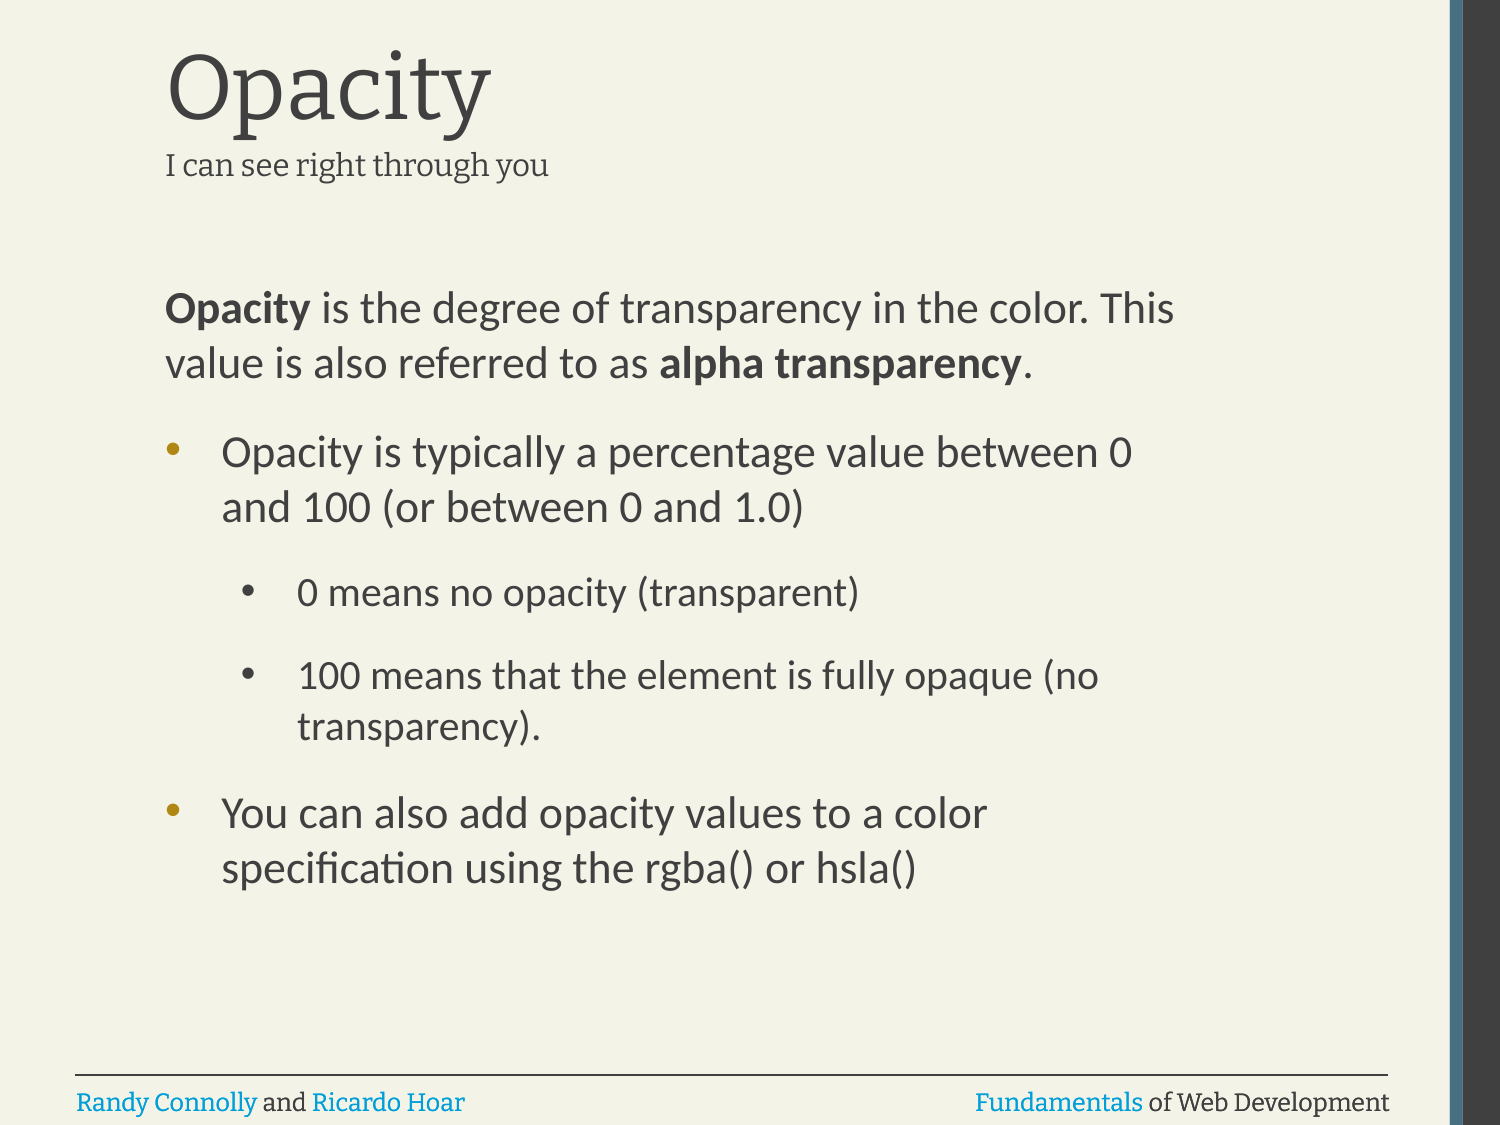

# Opacity
I can see right through you
Opacity is the degree of transparency in the color. This value is also referred to as alpha transparency.
Opacity is typically a percentage value between 0 and 100 (or between 0 and 1.0)
0 means no opacity (transparent)
100 means that the element is fully opaque (no transparency).
You can also add opacity values to a color specification using the rgba() or hsla()